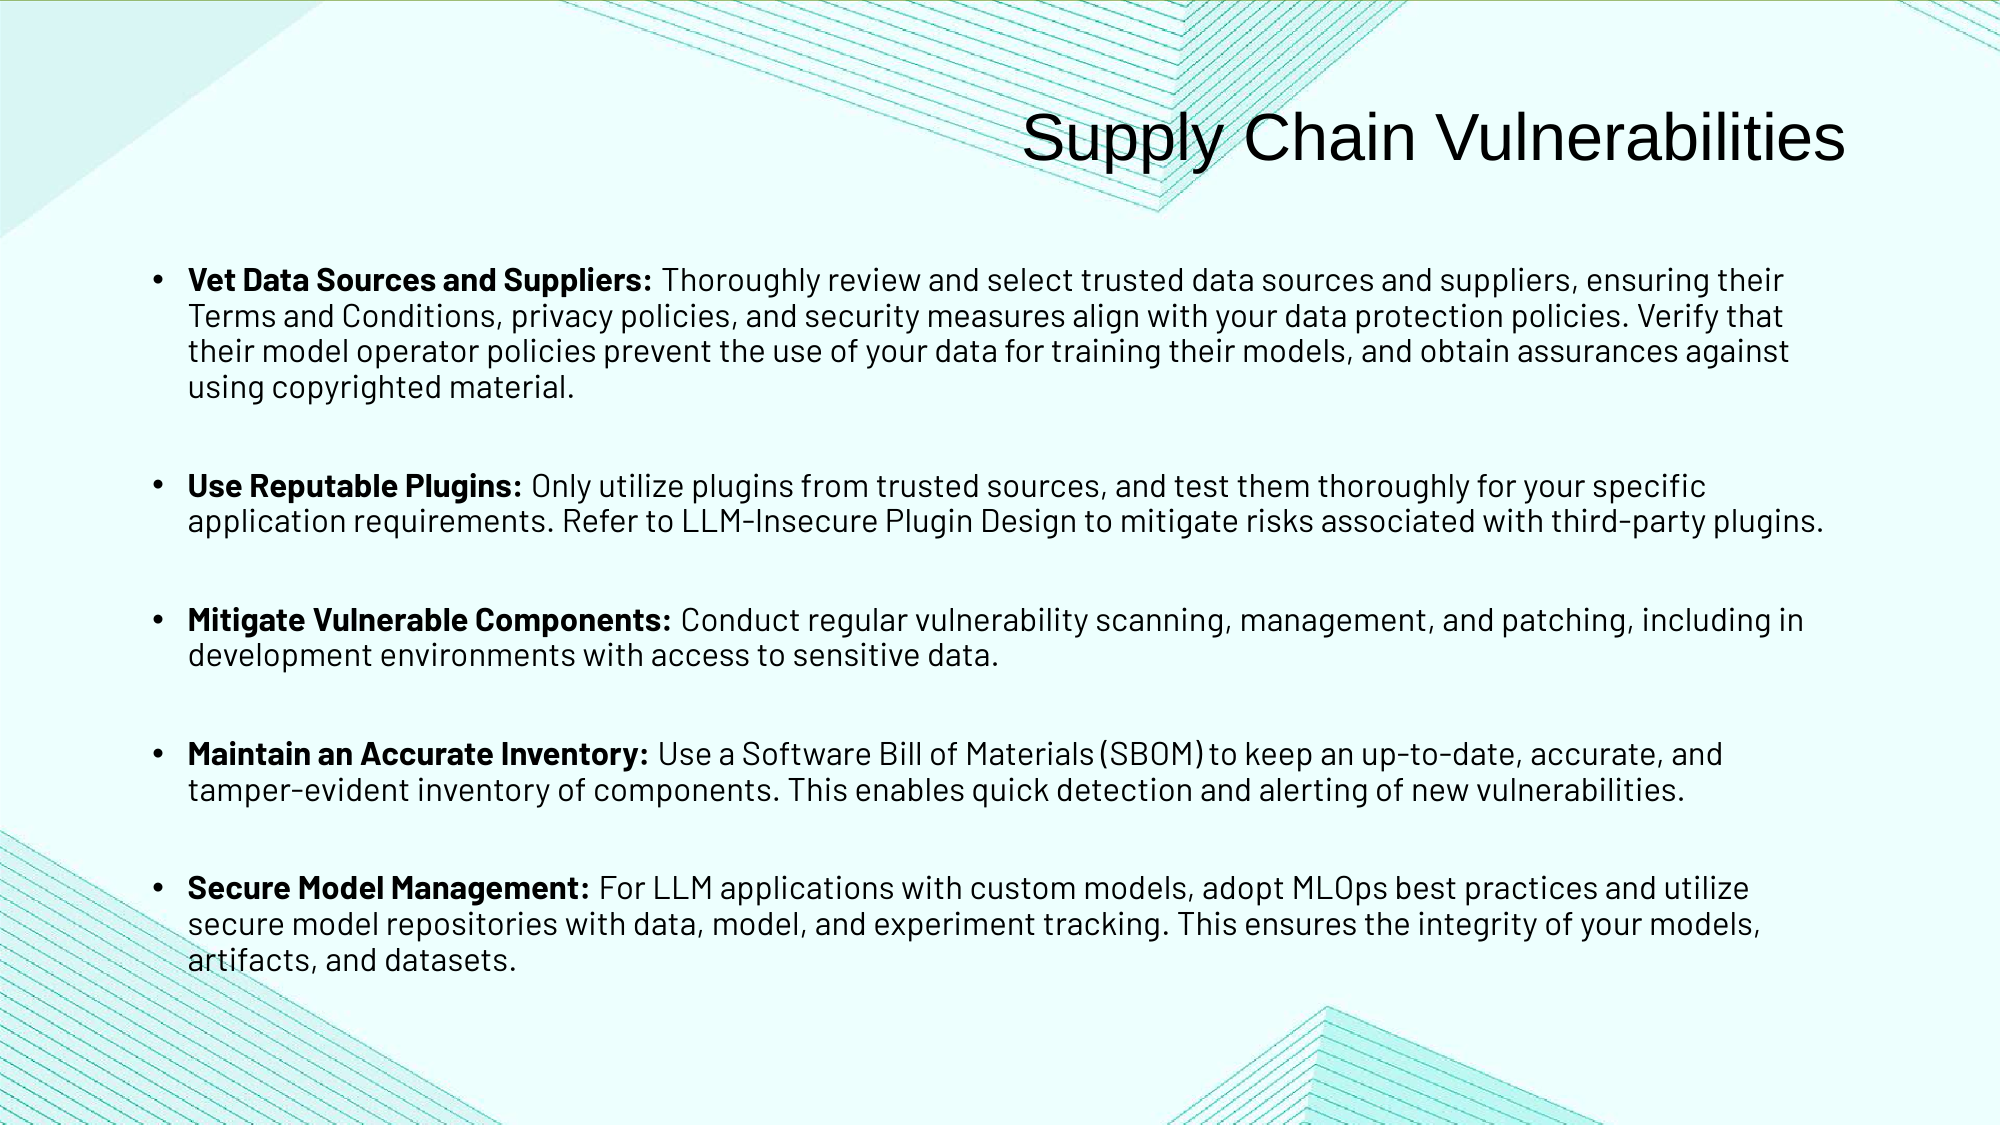

Supply Chain Vulnerabilities

Vet Data Sources and Suppliers: Thoroughly review and select trusted data sources and suppliers, ensuring their Terms and Conditions, privacy policies, and security measures align with your data protection policies. Verify that their model operator policies prevent the use of your data for training their models, and obtain assurances against using copyrighted material.

Use Reputable Plugins: Only utilize plugins from trusted sources, and test them thoroughly for your specific application requirements. Refer to LLM-Insecure Plugin Design to mitigate risks associated with third-party plugins.

Mitigate Vulnerable Components: Conduct regular vulnerability scanning, management, and patching, including in development environments with access to sensitive data.

Maintain an Accurate Inventory: Use a Software Bill of Materials (SBOM) to keep an up-to-date, accurate, and tamper-evident inventory of components. This enables quick detection and alerting of new vulnerabilities.

Secure Model Management: For LLM applications with custom models, adopt MLOps best practices and utilize secure model repositories with data, model, and experiment tracking. This ensures the integrity of your models, artifacts, and datasets.